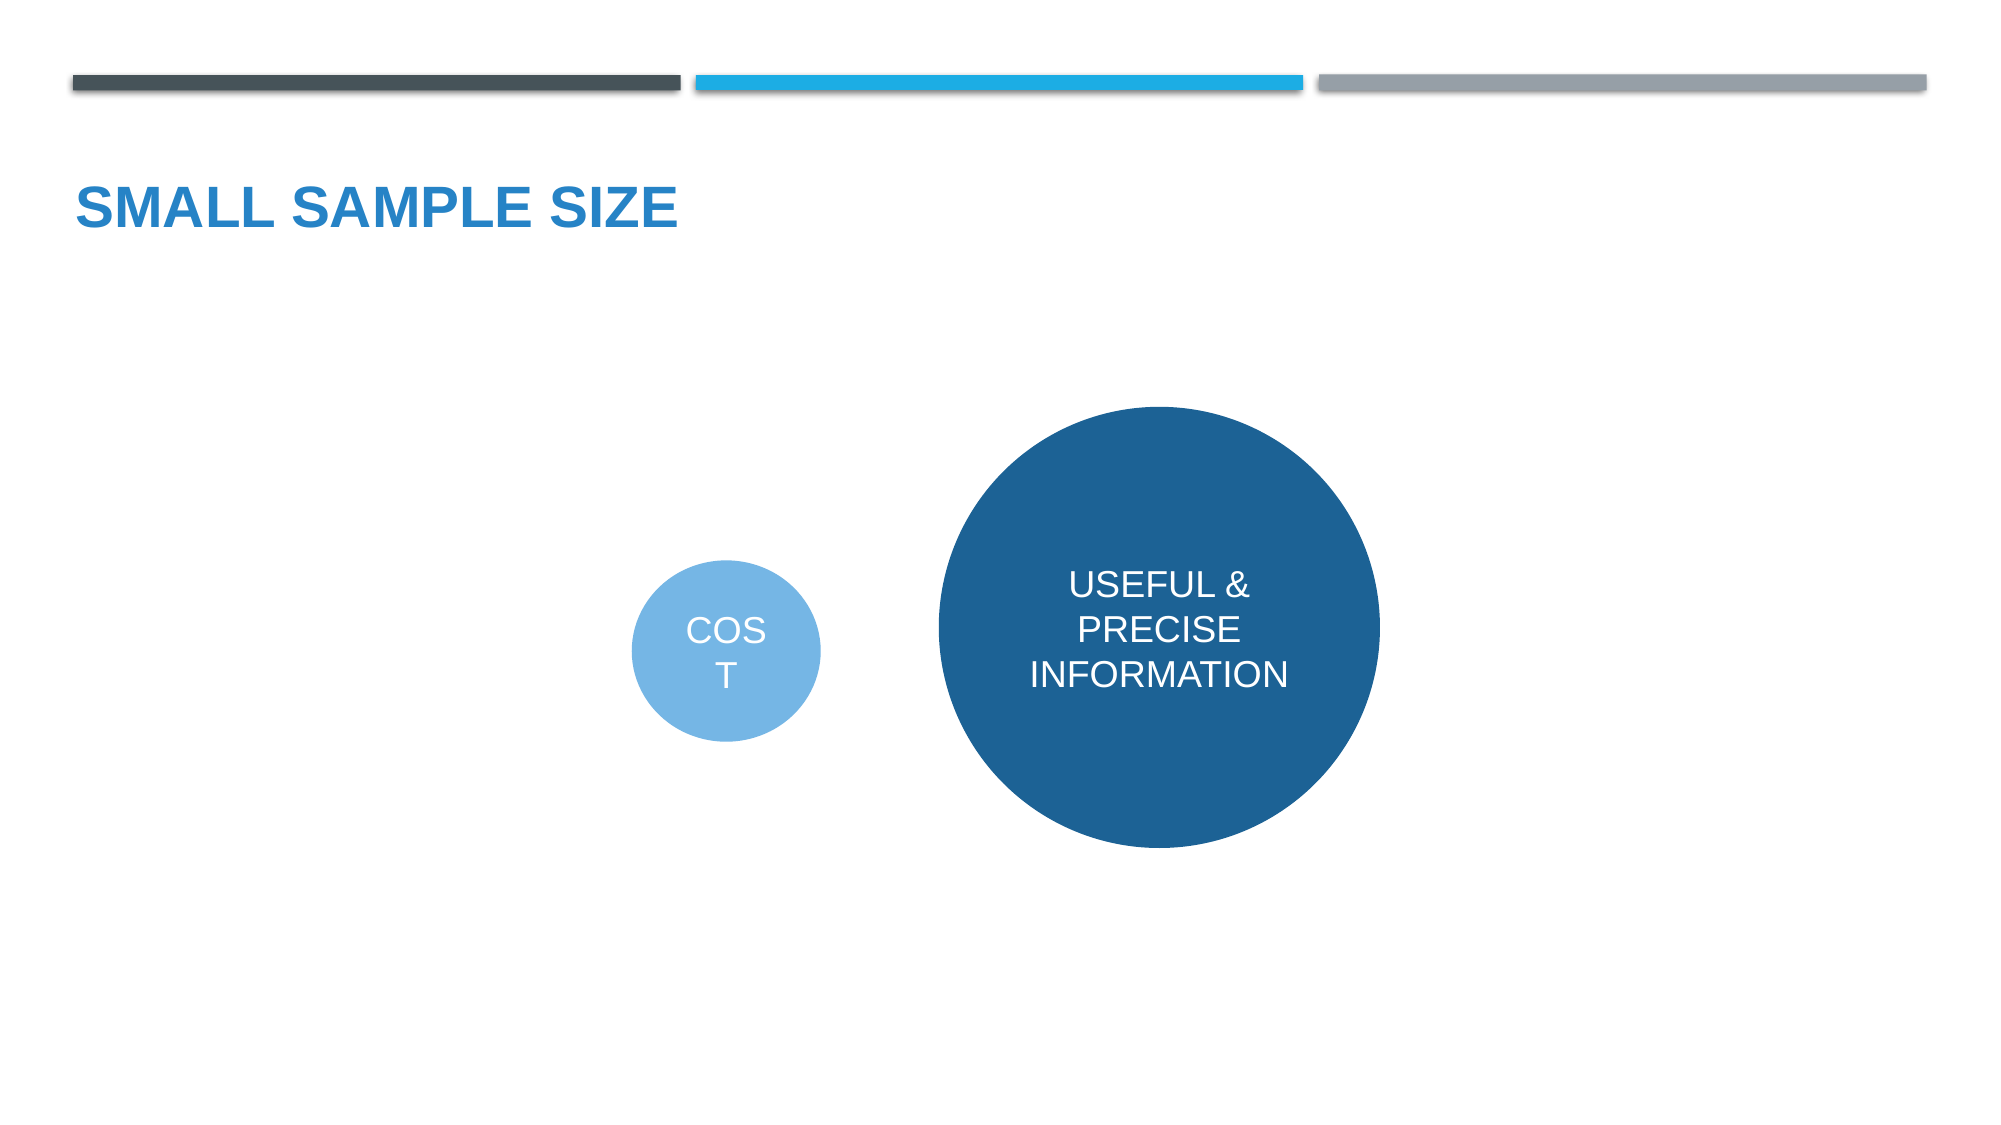

# Small sample size
USEFUL & PRECISE INFORMATION
COST